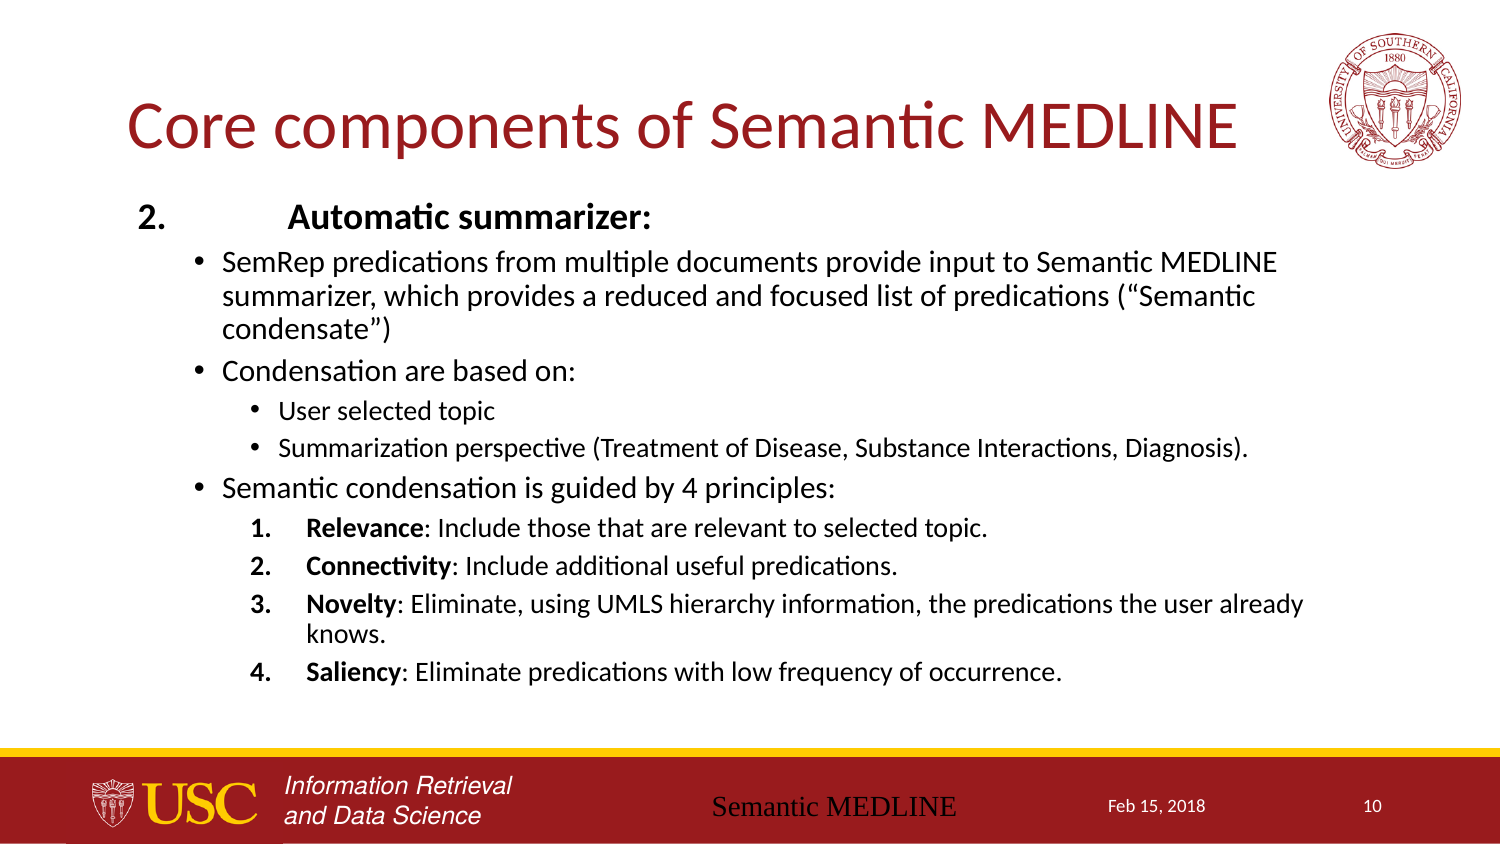

# Core components of Semantic MEDLINE
2.	Automatic summarizer:
SemRep predications from multiple documents provide input to Semantic MEDLINE summarizer, which provides a reduced and focused list of predications (“Semantic condensate”)
Condensation are based on:
User selected topic
Summarization perspective (Treatment of Disease, Substance Interactions, Diagnosis).
Semantic condensation is guided by 4 principles:
Relevance: Include those that are relevant to selected topic.
Connectivity: Include additional useful predications.
Novelty: Eliminate, using UMLS hierarchy information, the predications the user already knows.
Saliency: Eliminate predications with low frequency of occurrence.
Semantic MEDLINE
Feb 15, 2018
10